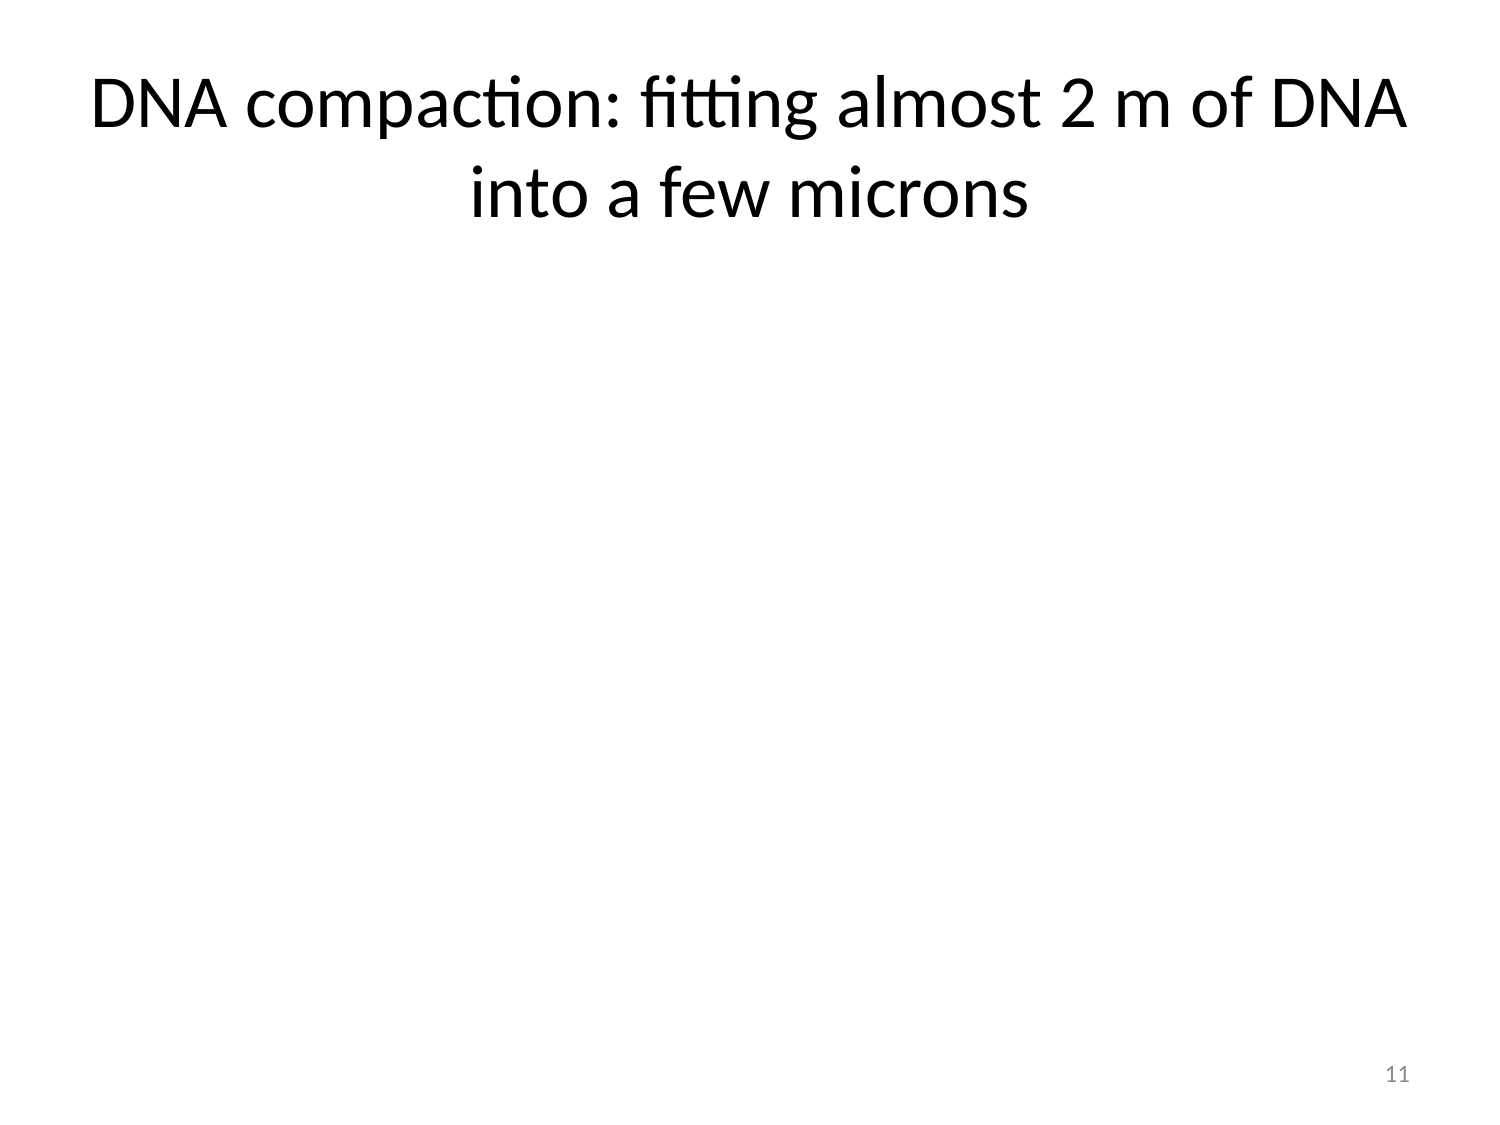

DNA compaction: fitting almost 2 m of DNA into a few microns
11